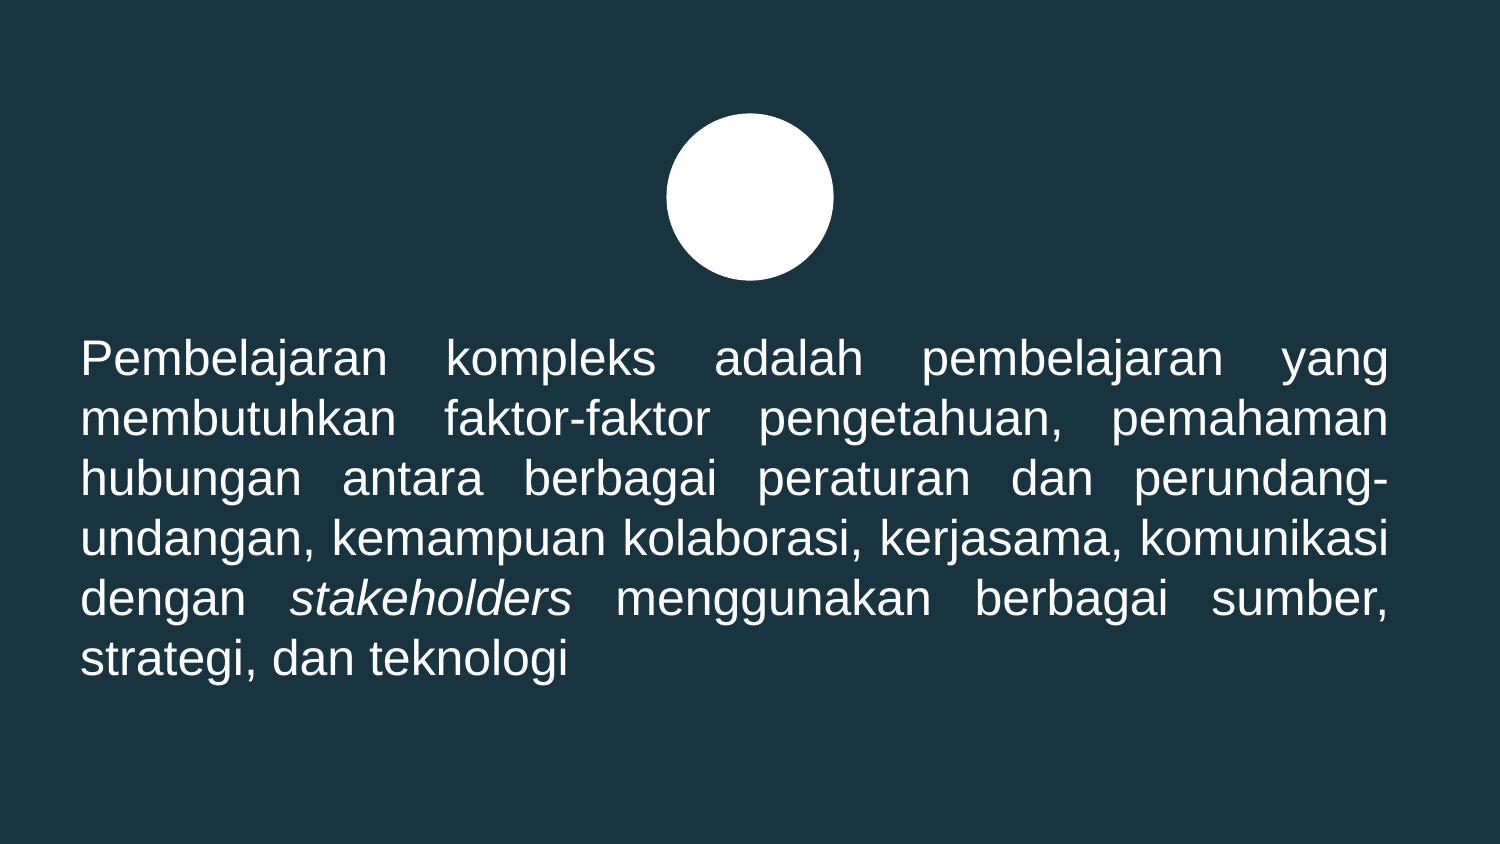

# Pembelajaran kompleks adalah pembelajaran yang membutuhkan faktor-faktor pengetahuan, pemahaman hubungan antara berbagai peraturan dan perundang-undangan, kemampuan kolaborasi, kerjasama, komunikasi dengan stakeholders menggunakan berbagai sumber, strategi, dan teknologi